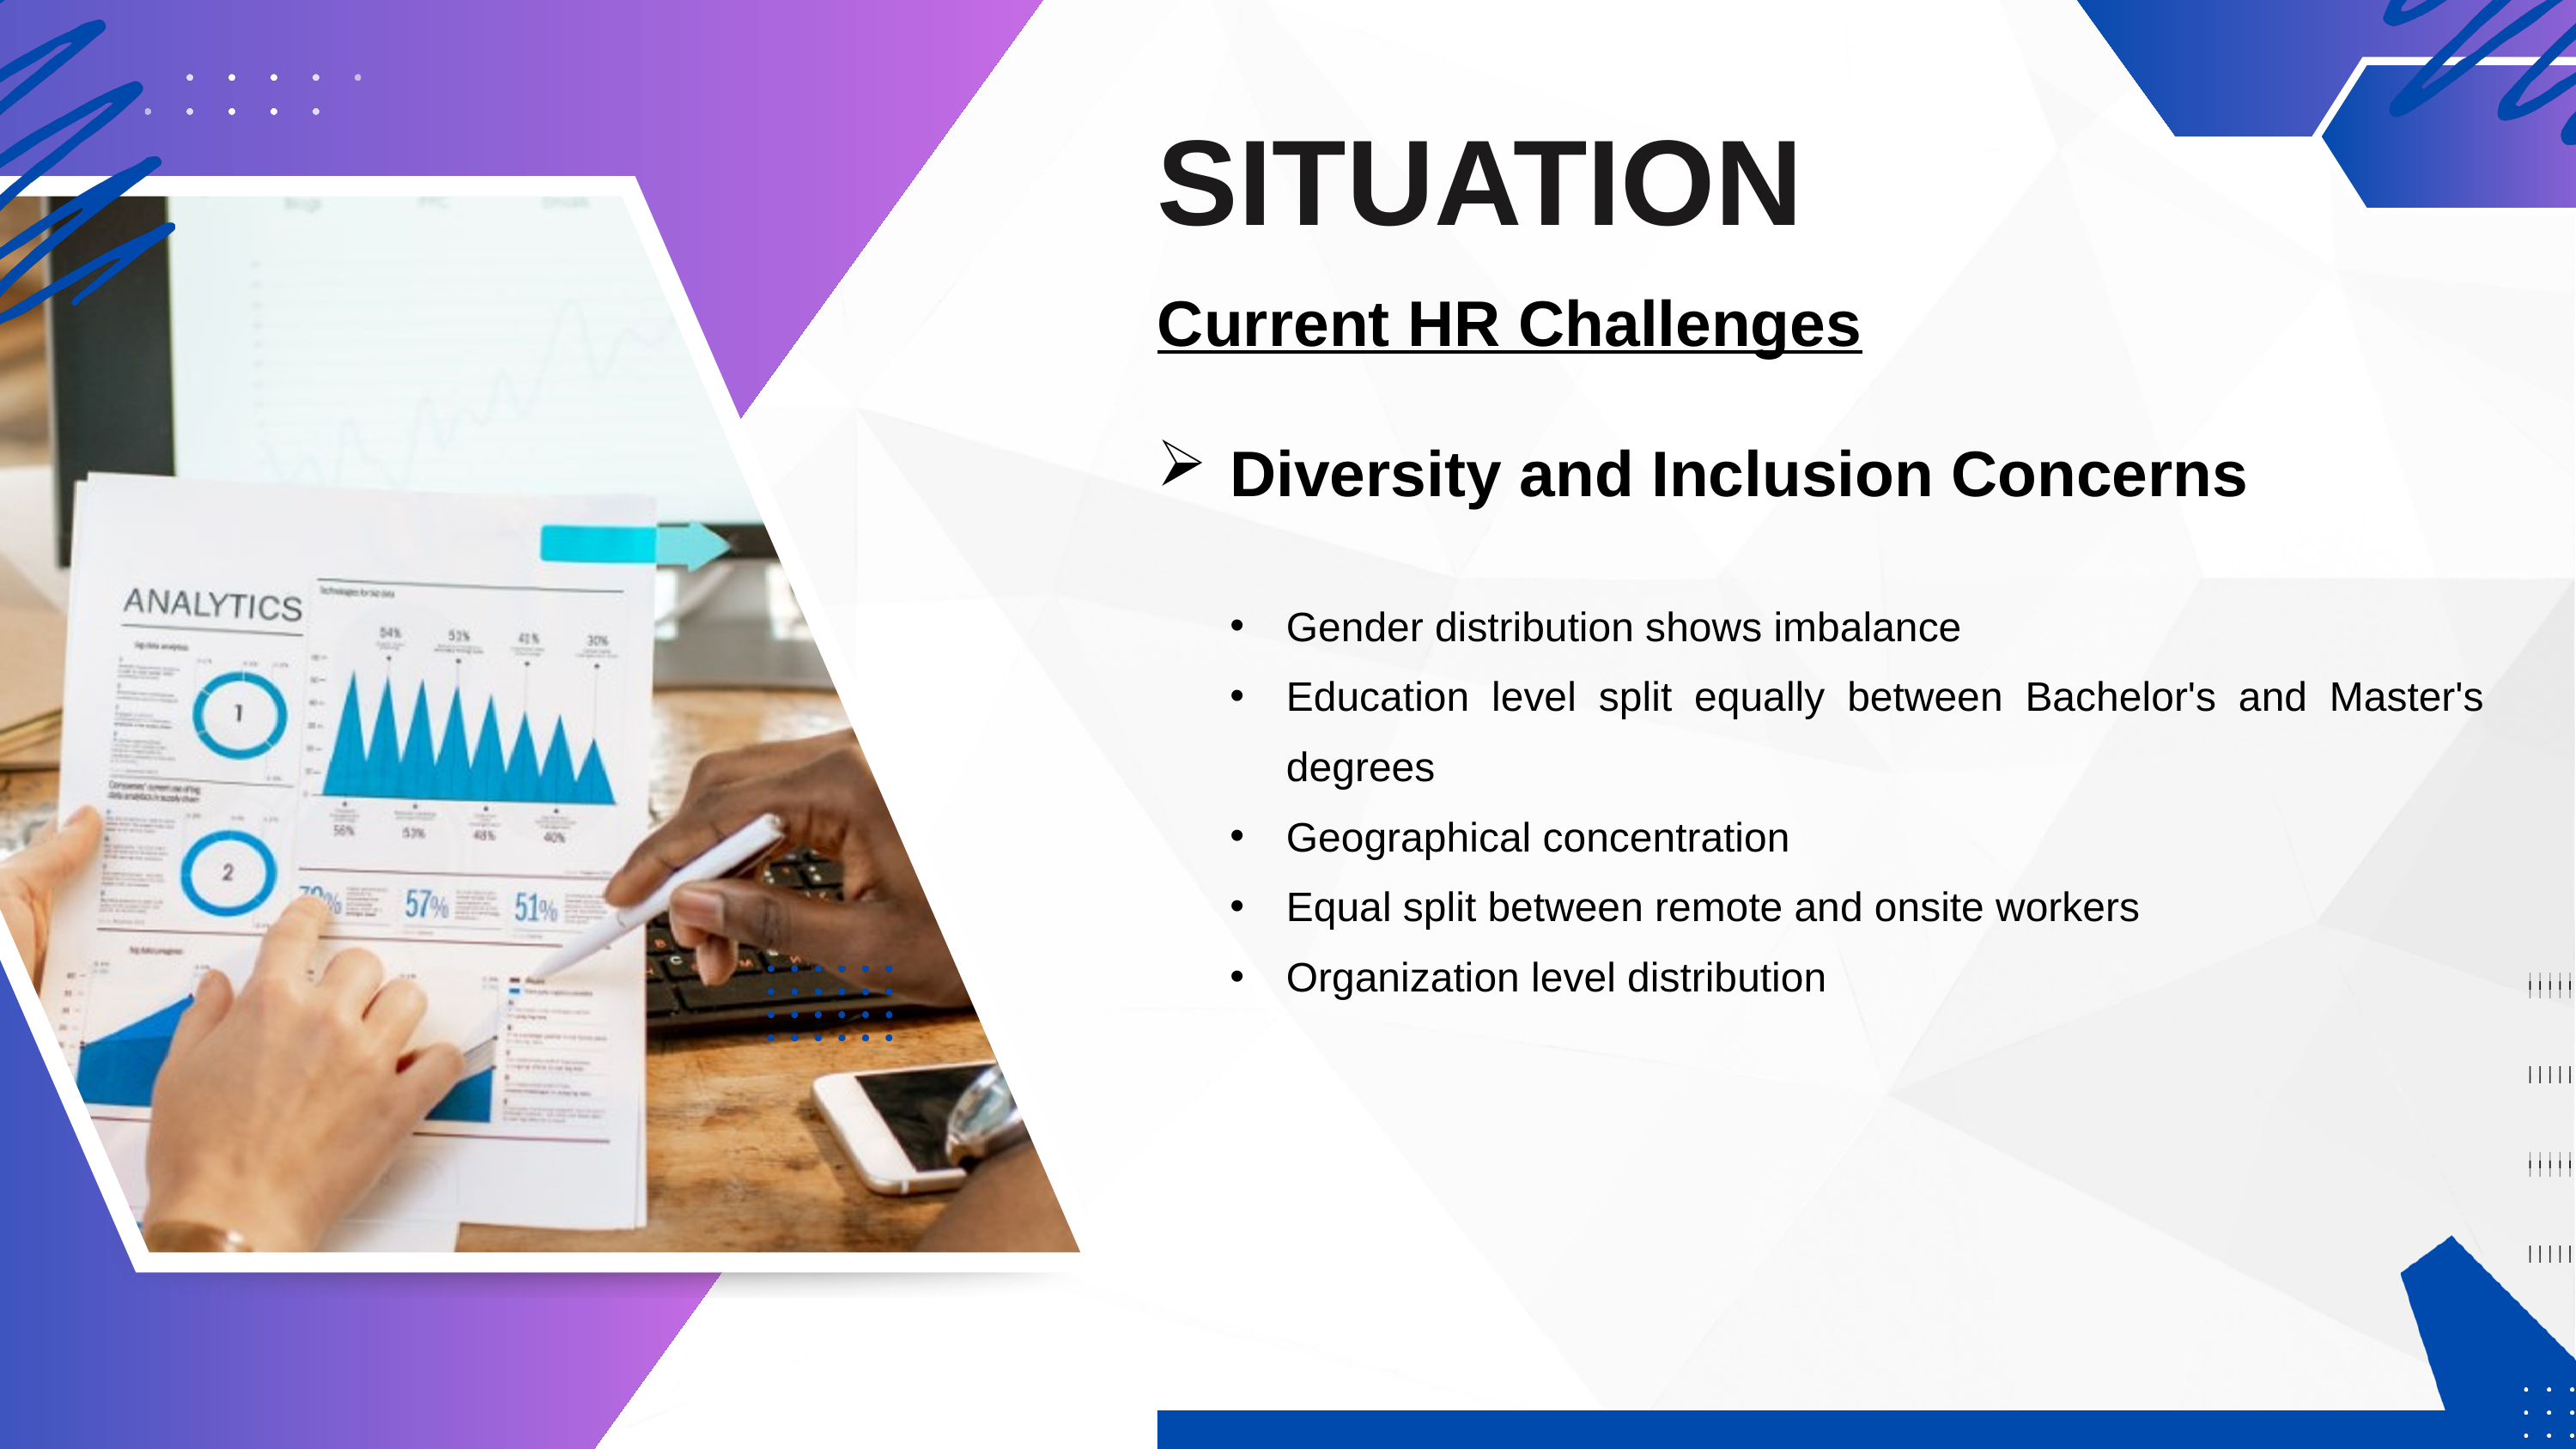

SITUATION

Current HR Challenges

Diversity and Inclusion Concerns

Gender distribution shows imbalance
Education level split equally between Bachelor's and Master's degrees
Geographical concentration
Equal split between remote and onsite workers
Organization level distribution